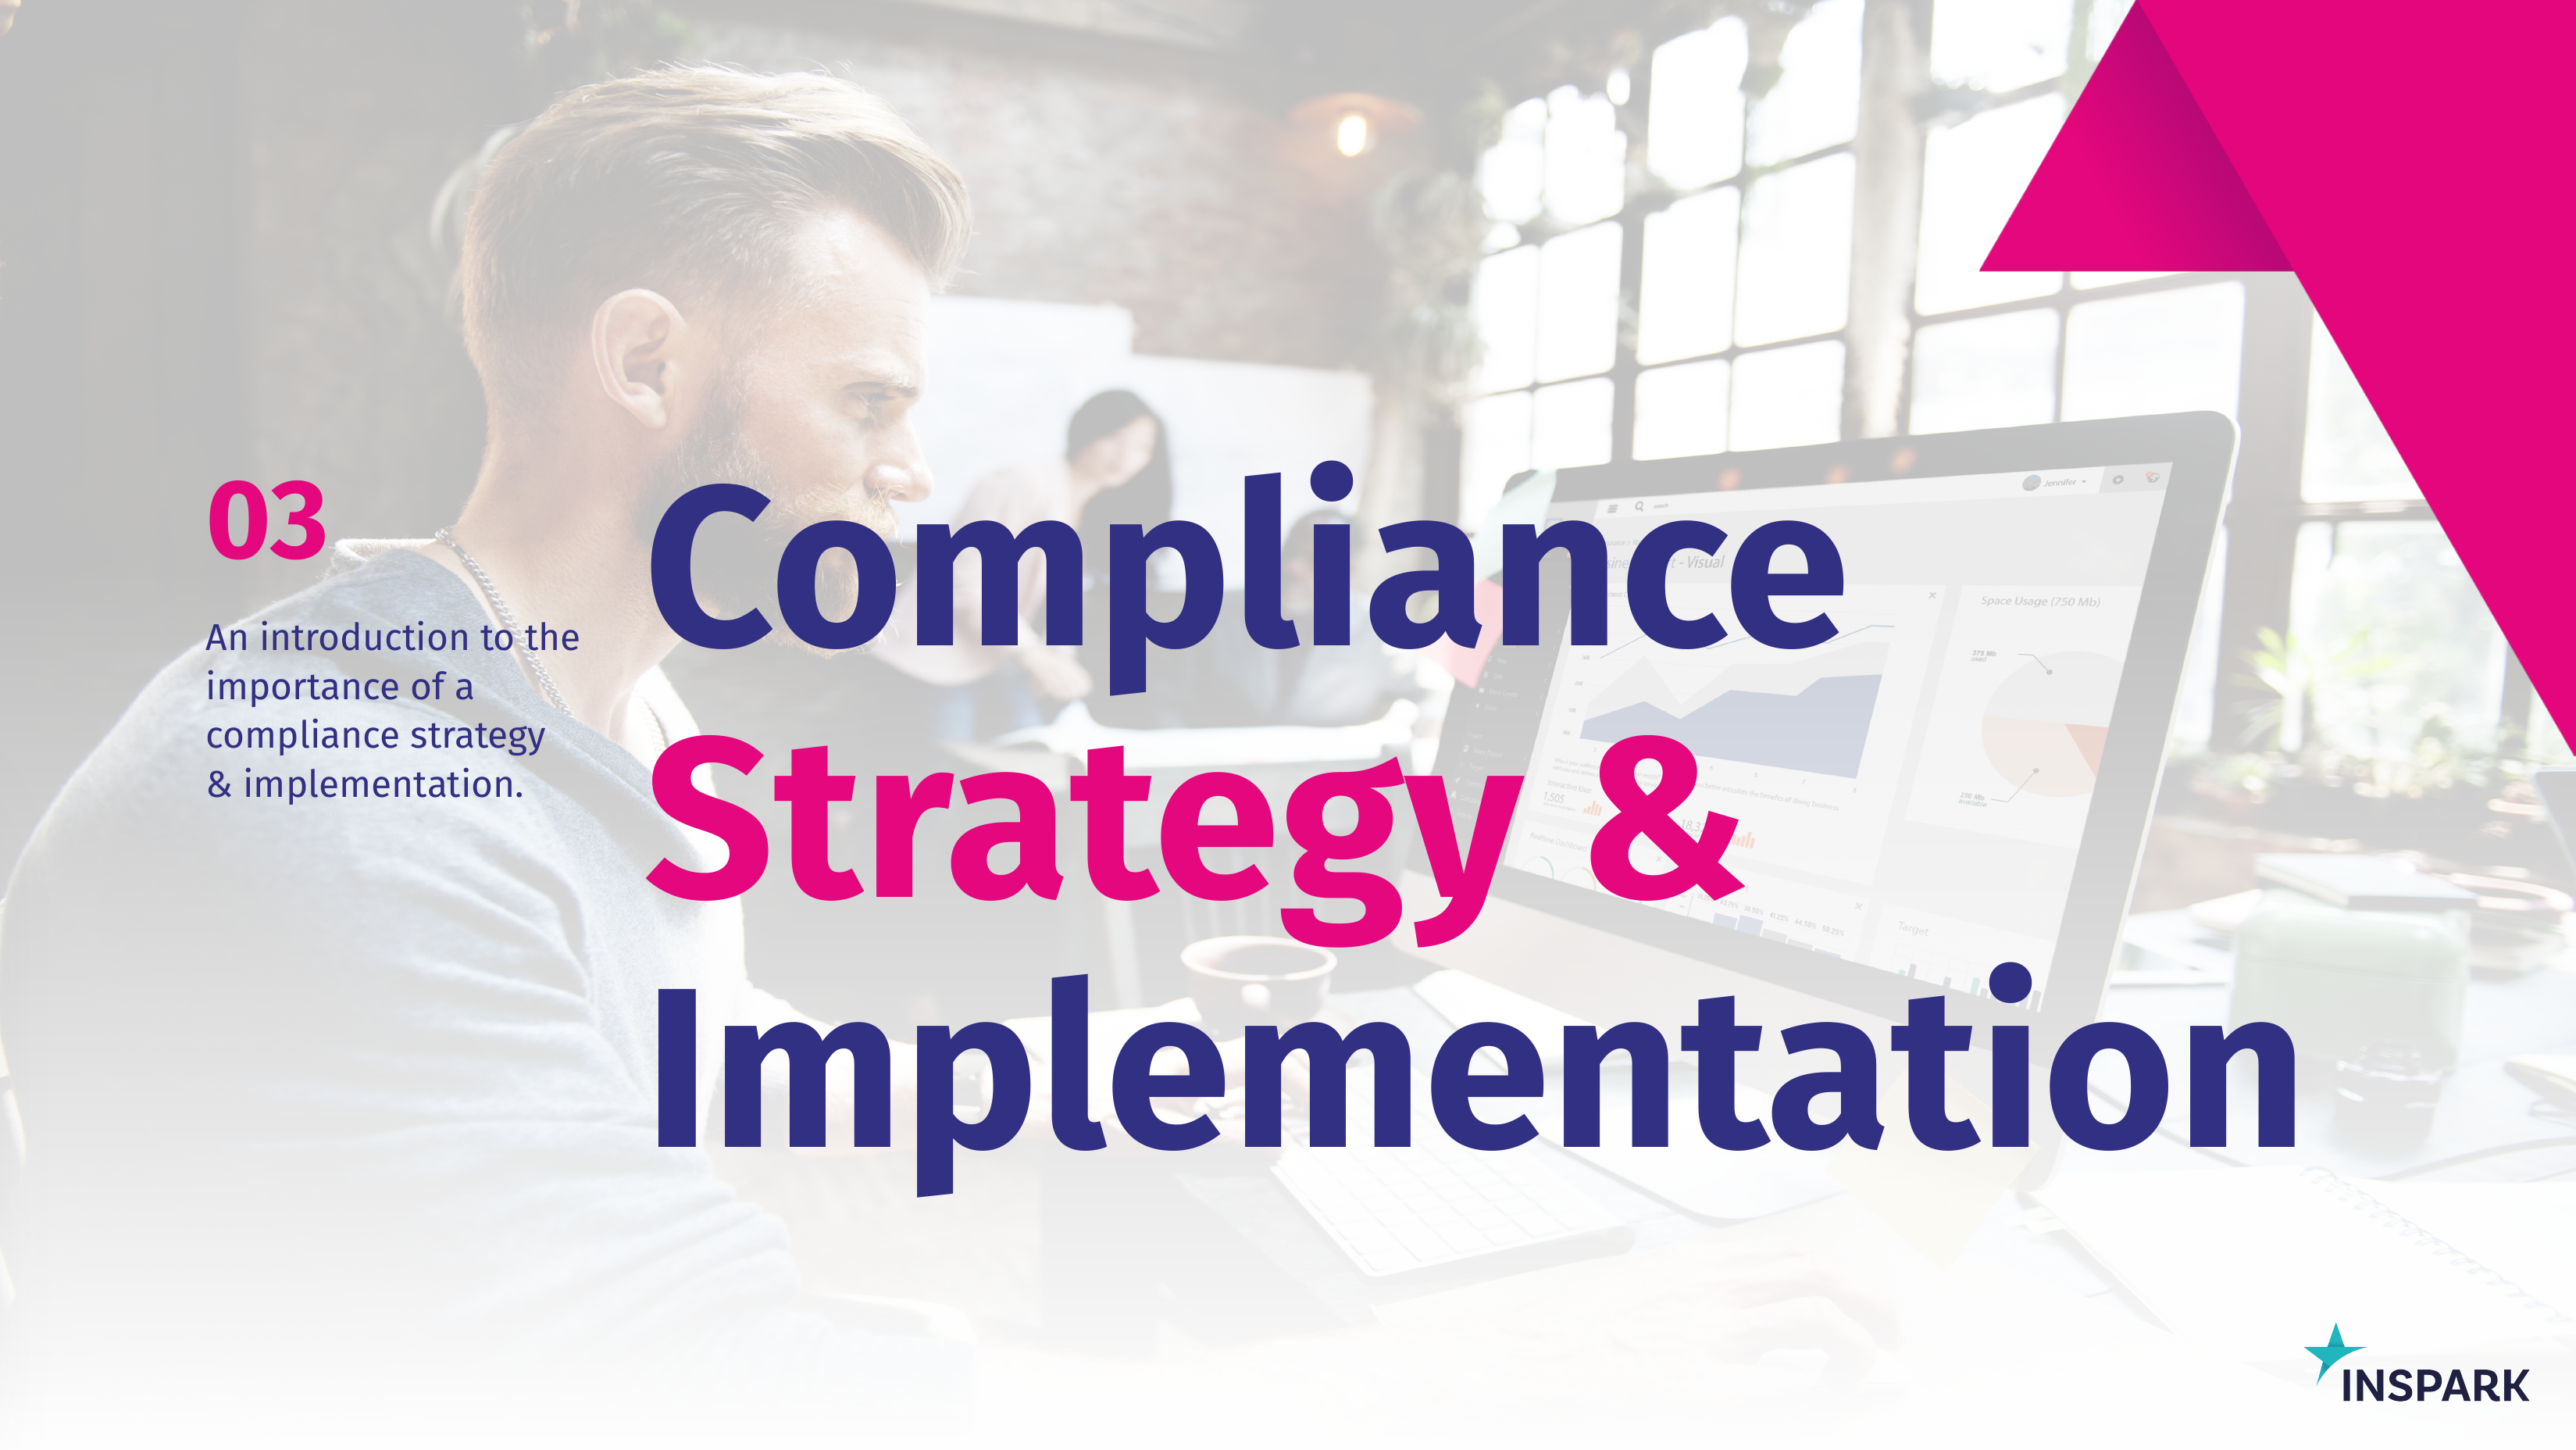

Compliance
# 03
An introduction to the importance of a compliance strategy & implementation.
Strategy &
Implementation